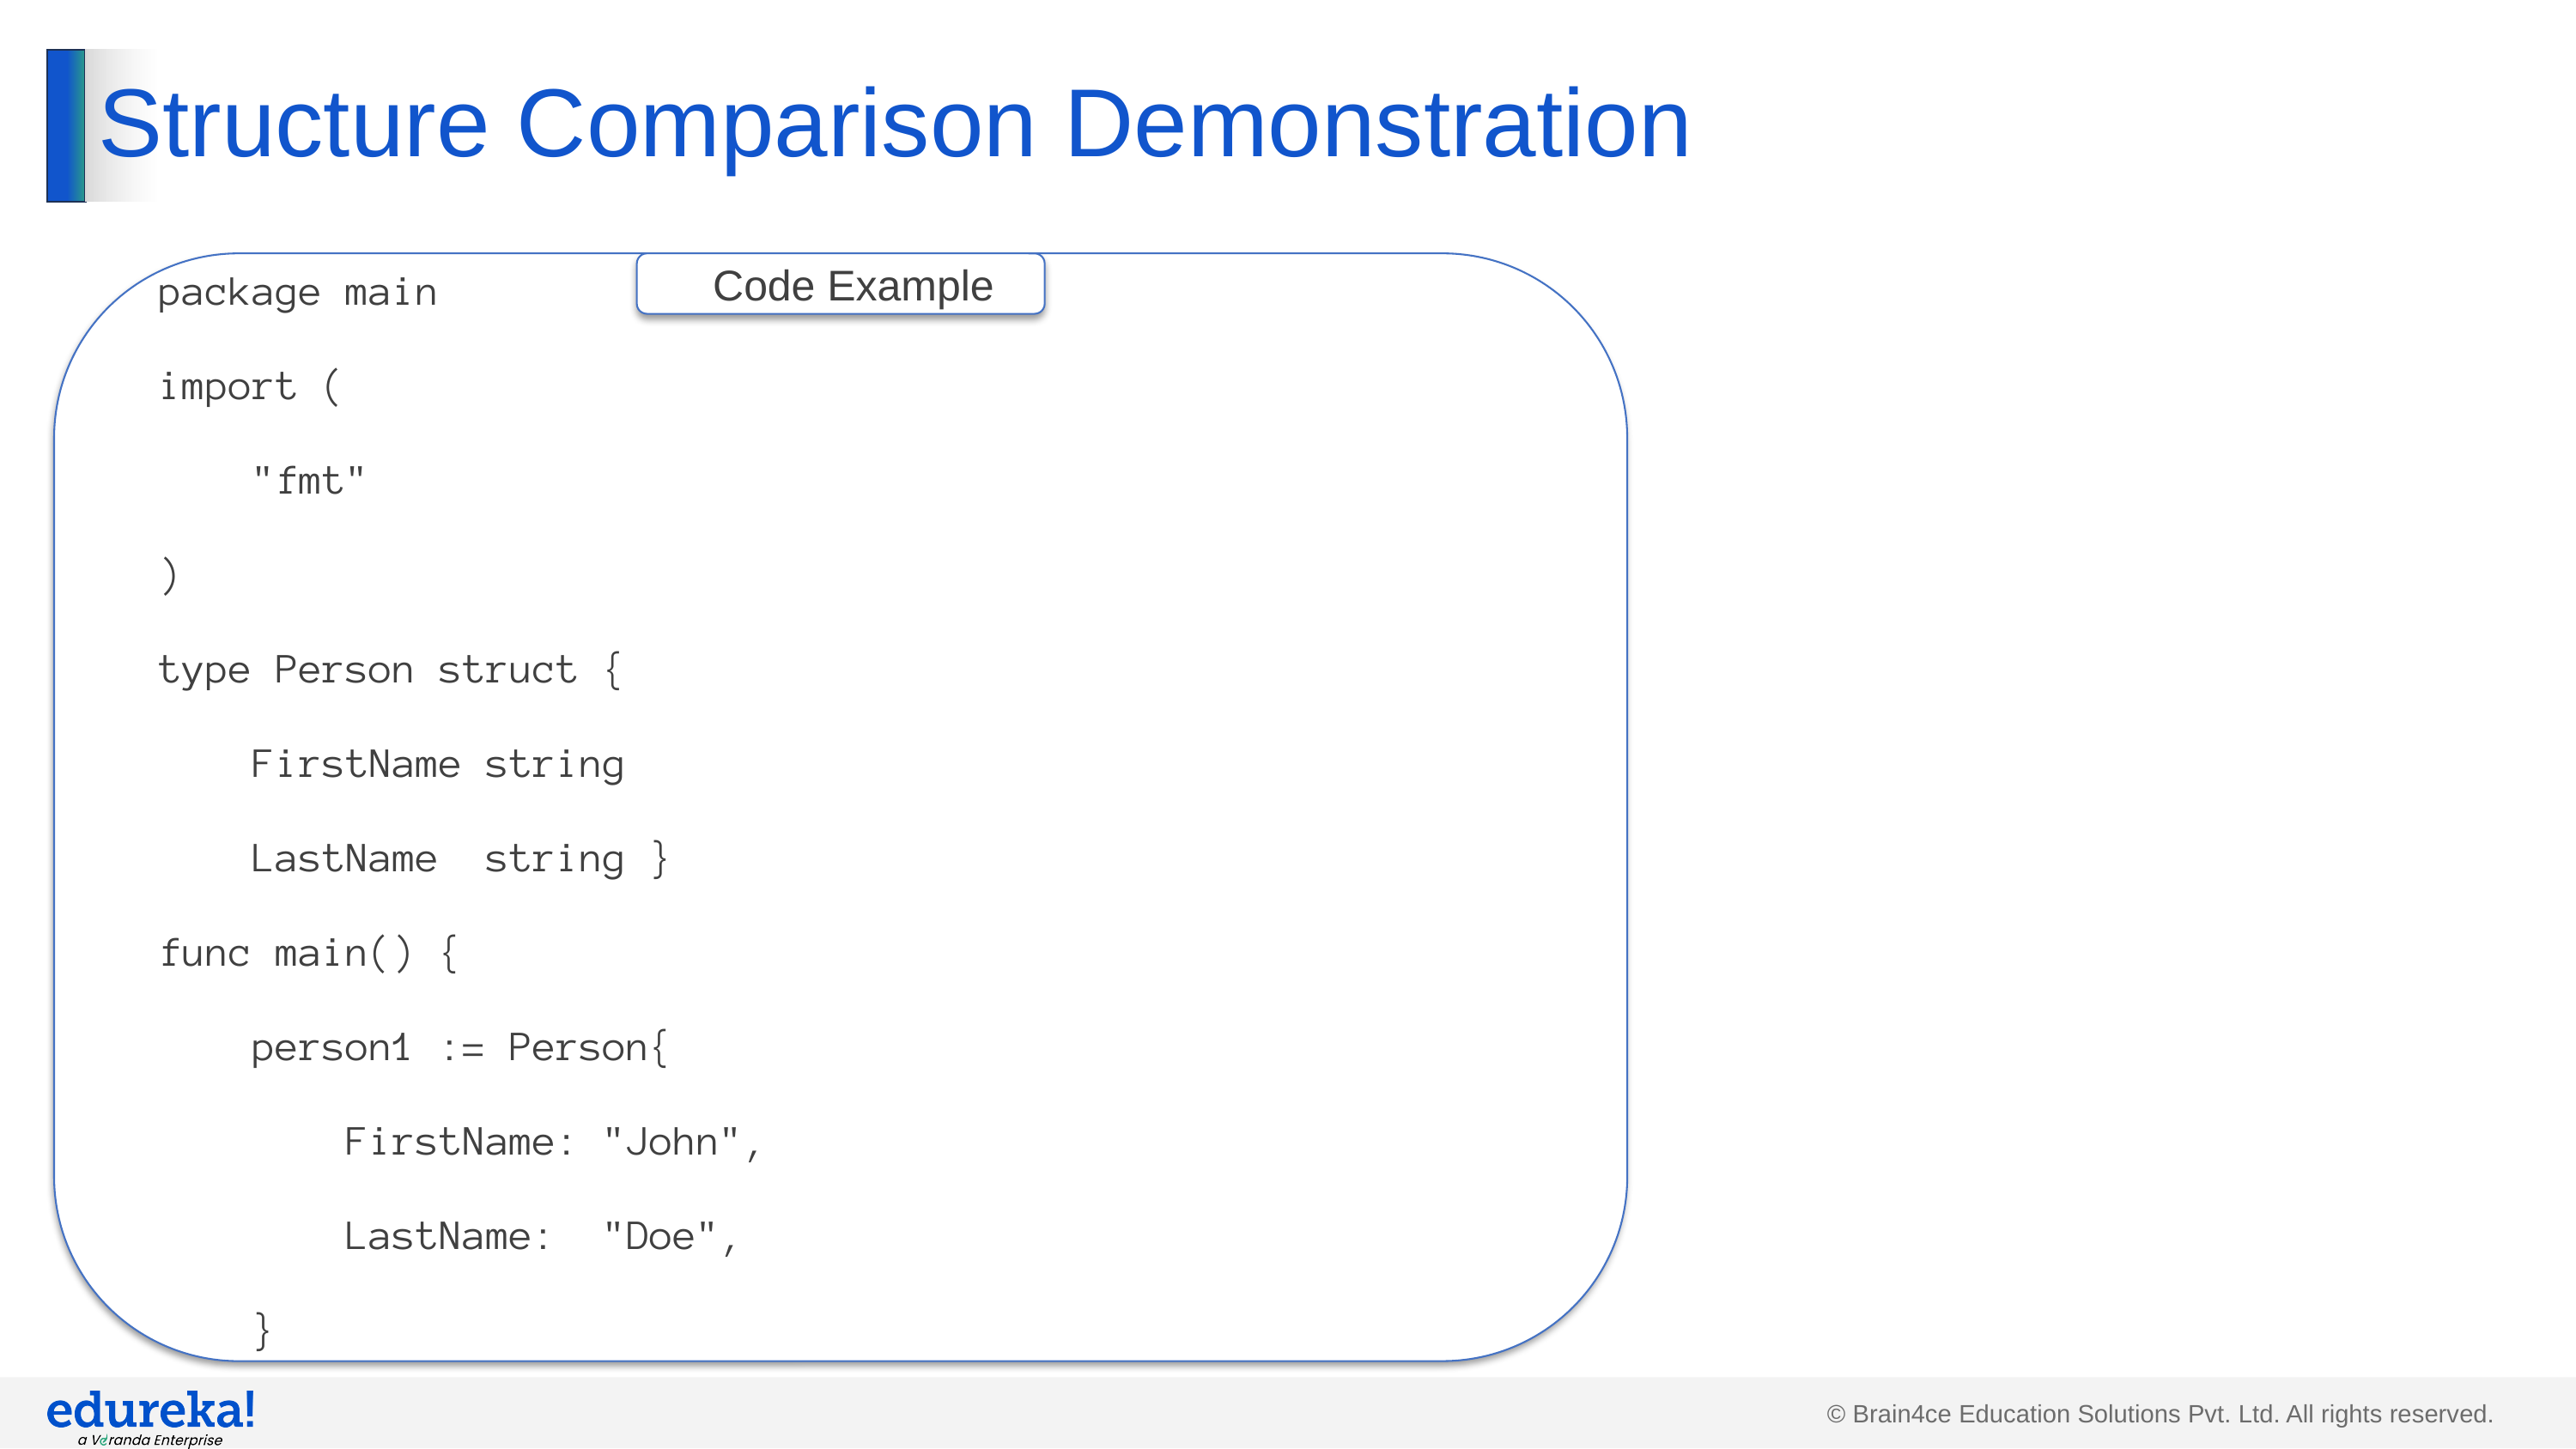

# Structure Comparison Demonstration
package main
import (
    "fmt"
)
type Person struct {
    FirstName string
    LastName  string }
func main() {
    person1 := Person{
        FirstName: "John",
        LastName:  "Doe",
    }
Code Example